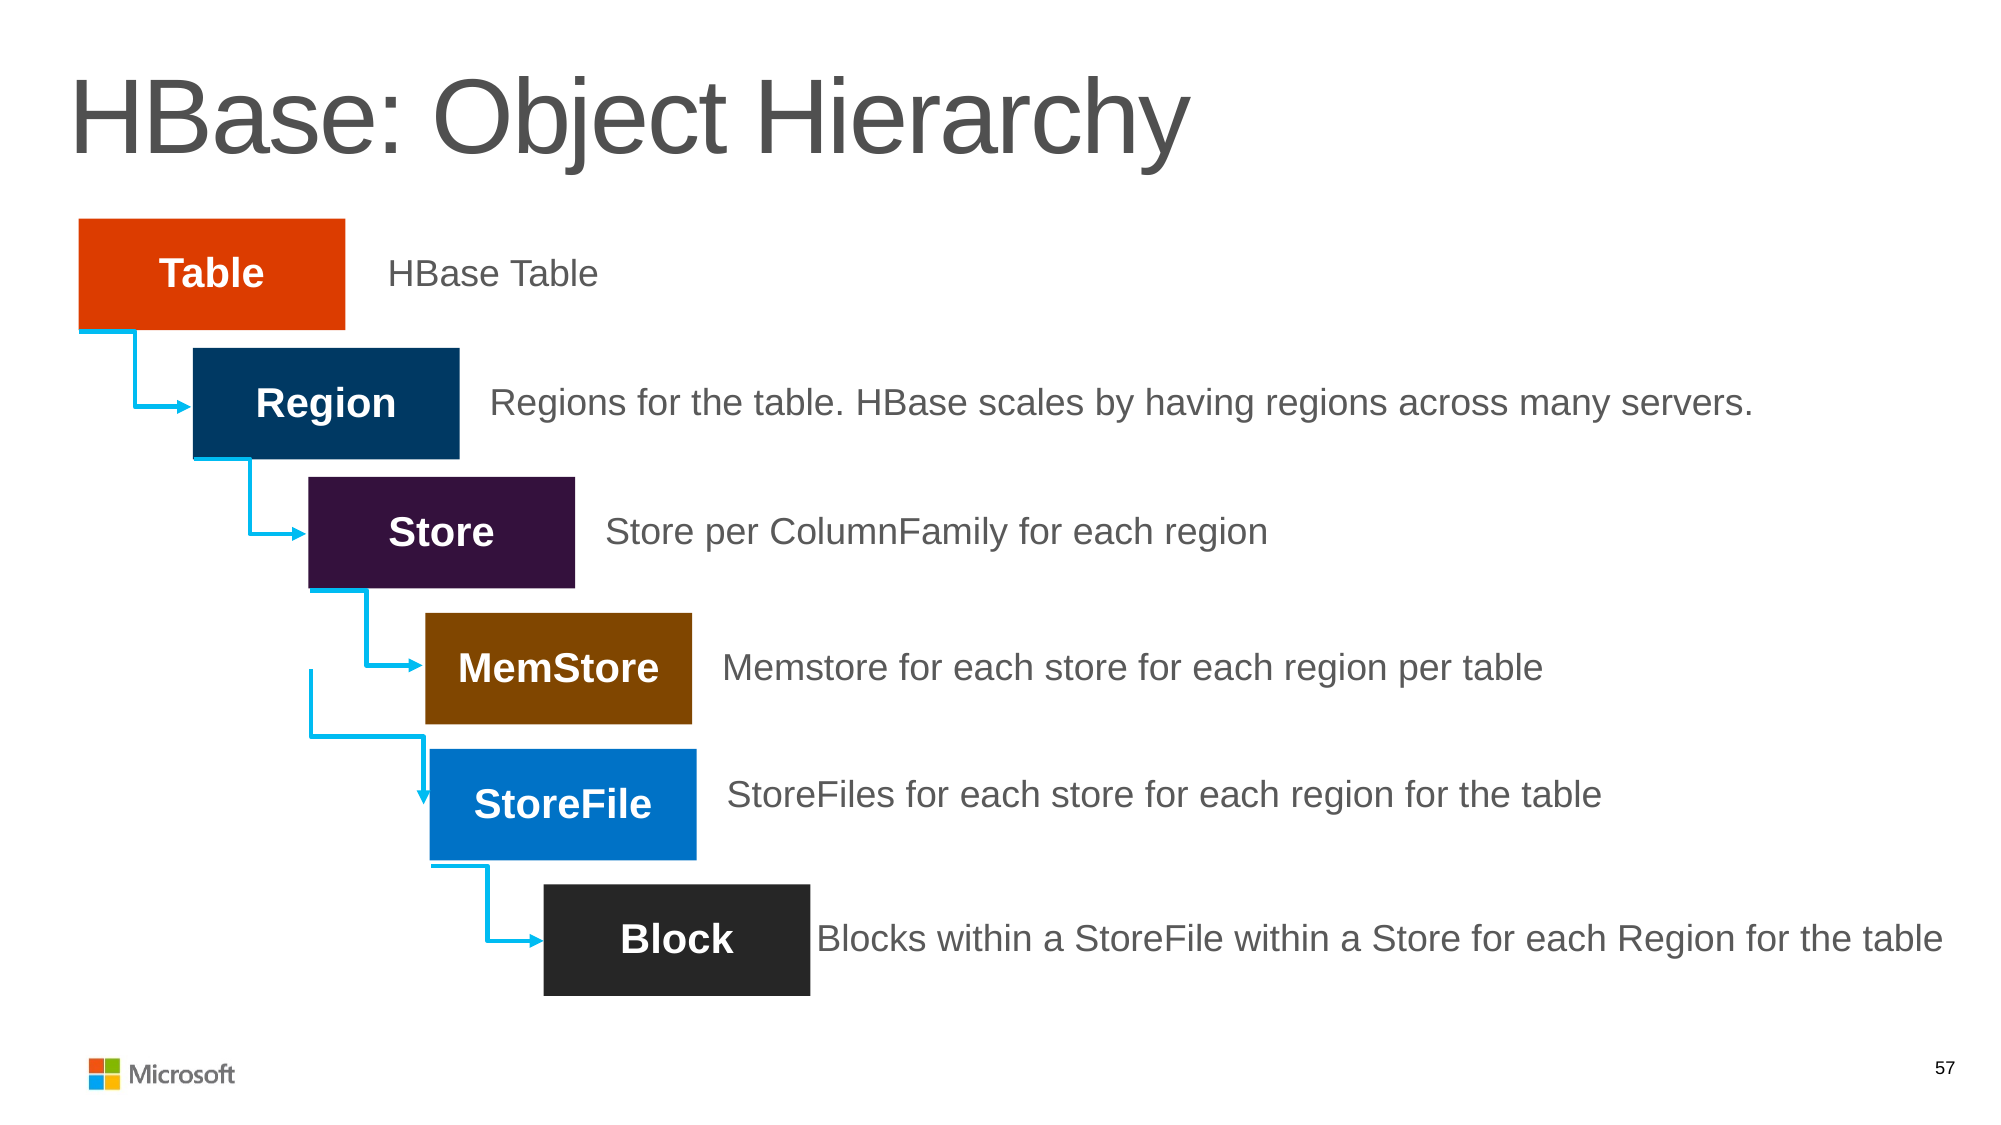

# HBase: Object Hierarchy
Table
HBase Table
Region
Regions for the table. HBase scales by having regions across many servers.
Store
Store per ColumnFamily for each region
MemStore
Memstore for each store for each region per table
StoreFile
StoreFiles for each store for each region for the table
Block
Blocks within a StoreFile within a Store for each Region for the table
57